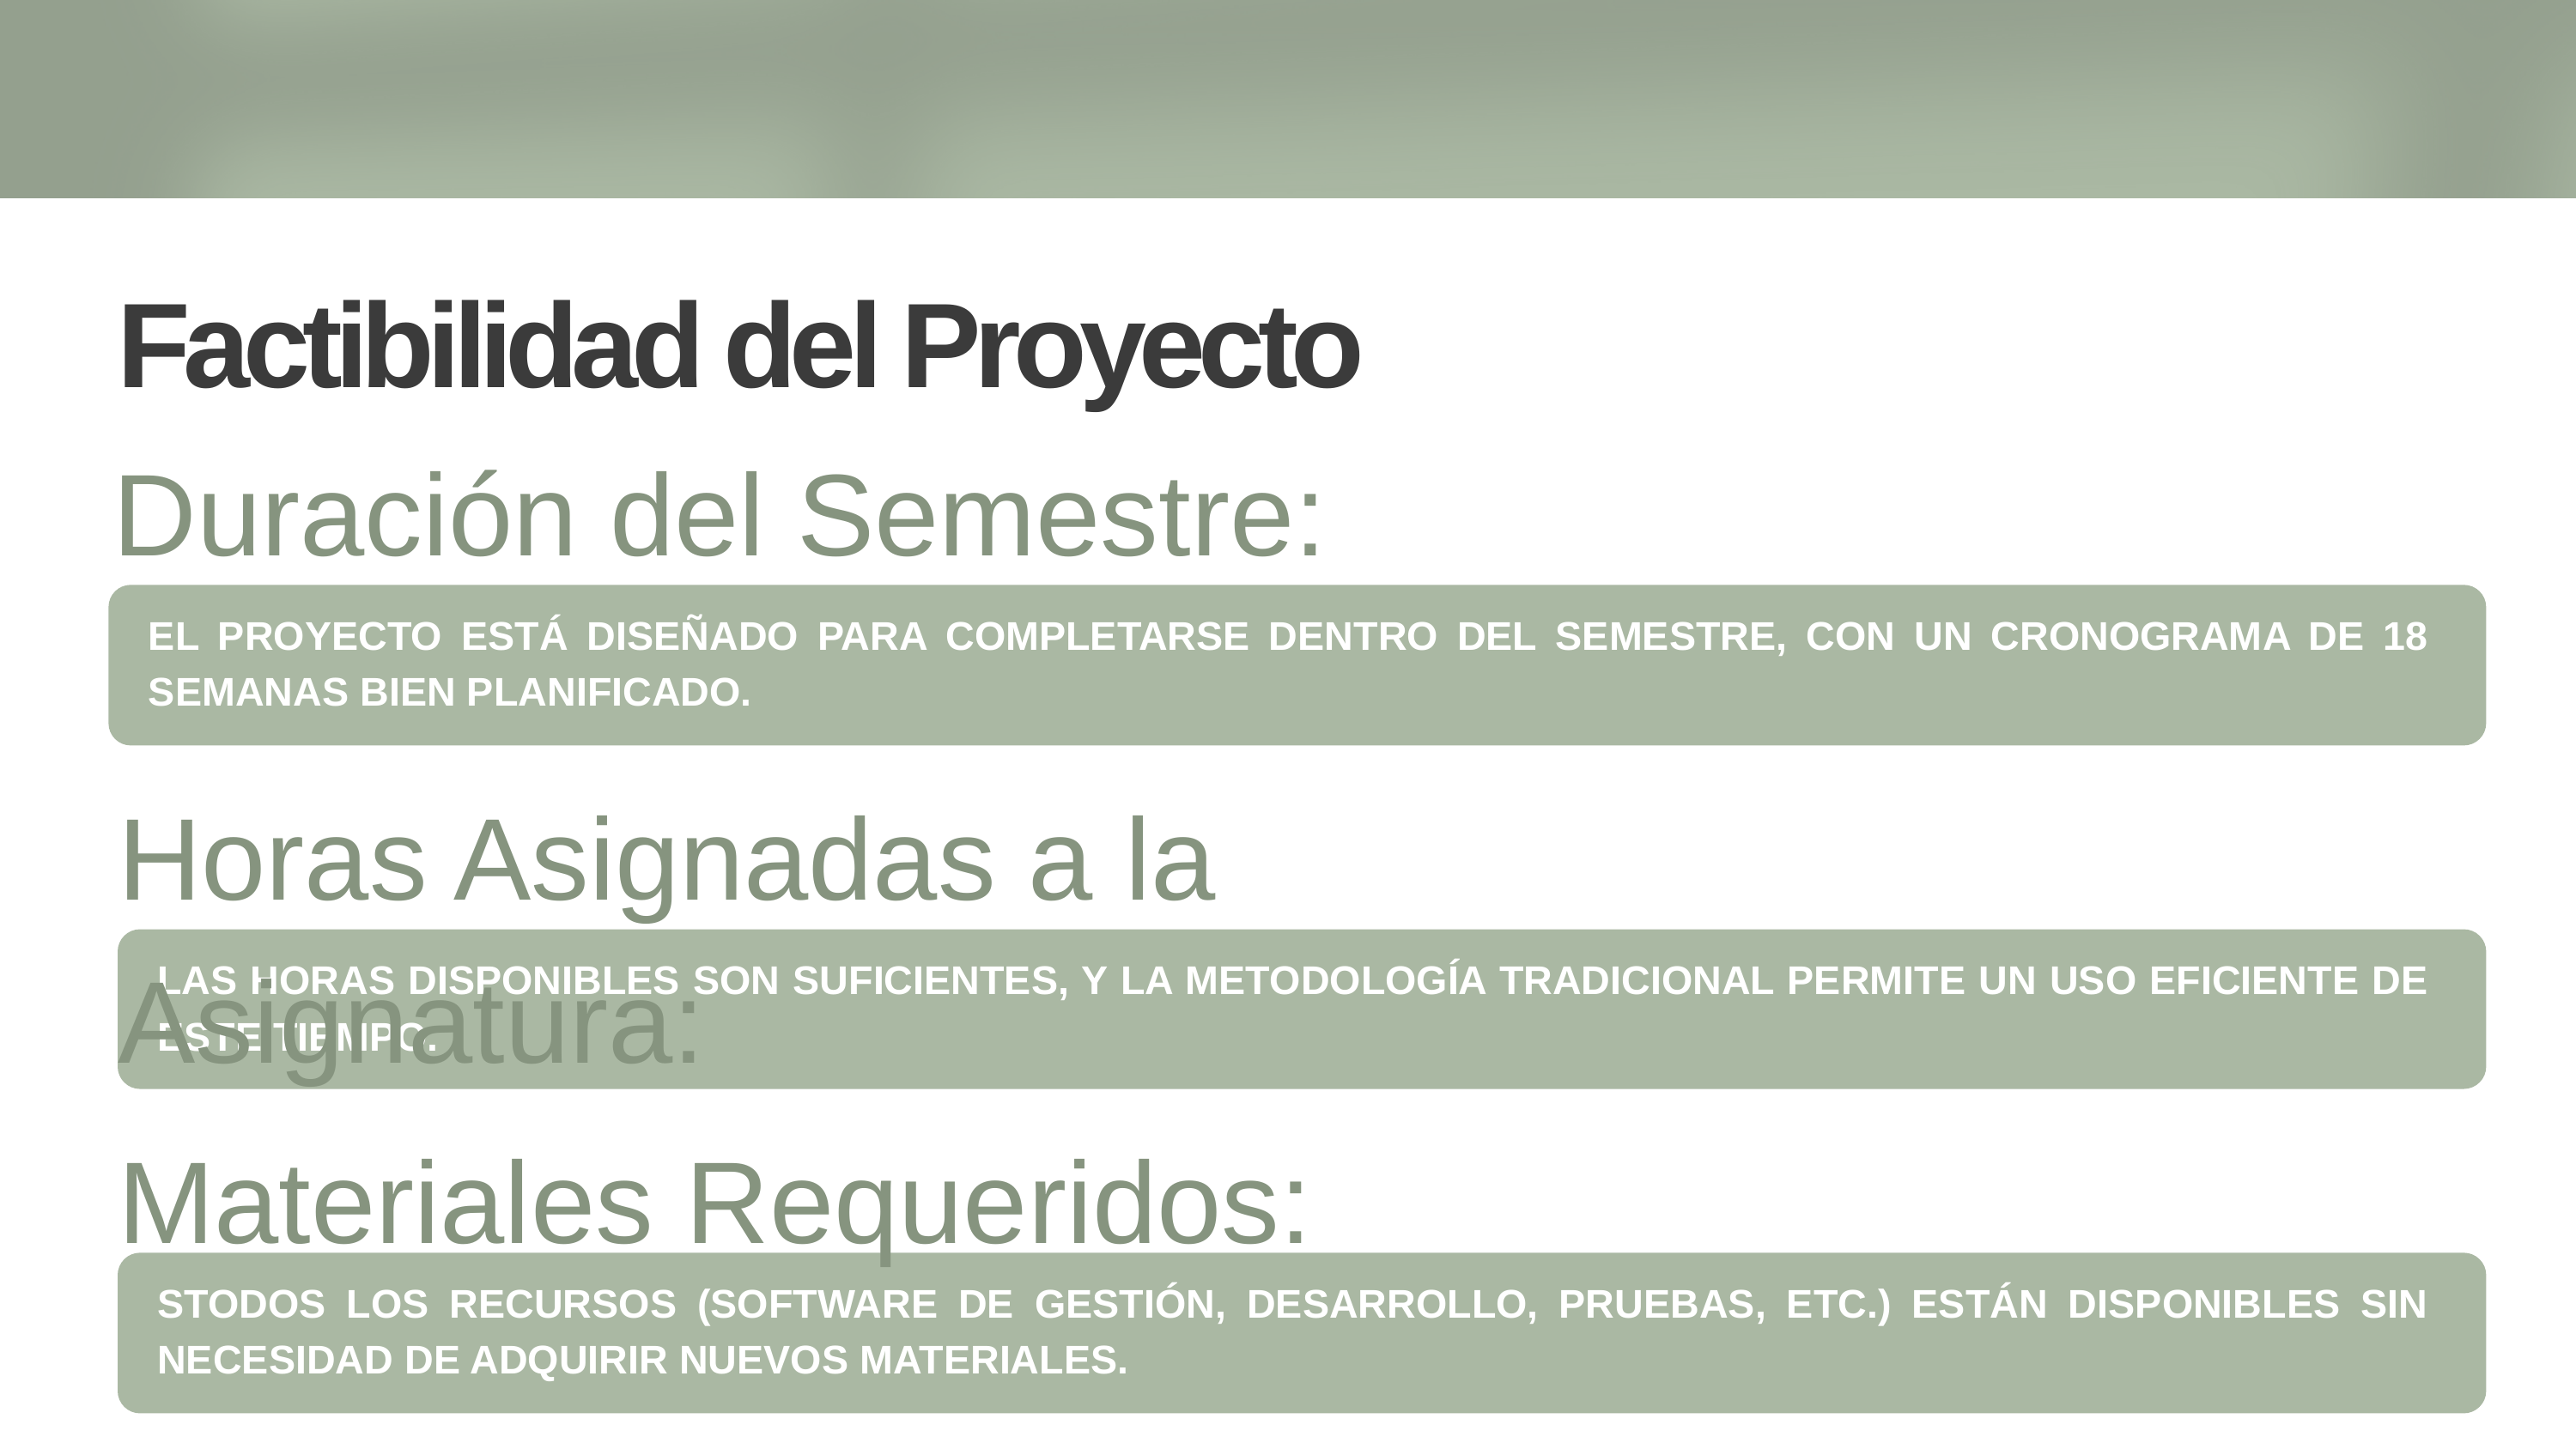

Factibilidad del Proyecto
Duración del Semestre:

EL PROYECTO ESTÁ DISEÑADO PARA COMPLETARSE DENTRO DEL SEMESTRE, CON UN CRONOGRAMA DE 18 SEMANAS BIEN PLANIFICADO.
Horas Asignadas a la Asignatura:

LAS HORAS DISPONIBLES SON SUFICIENTES, Y LA METODOLOGÍA TRADICIONAL PERMITE UN USO EFICIENTE DE ESTE TIEMPO.
Materiales Requeridos:

STODOS LOS RECURSOS (SOFTWARE DE GESTIÓN, DESARROLLO, PRUEBAS, ETC.) ESTÁN DISPONIBLES SIN NECESIDAD DE ADQUIRIR NUEVOS MATERIALES.